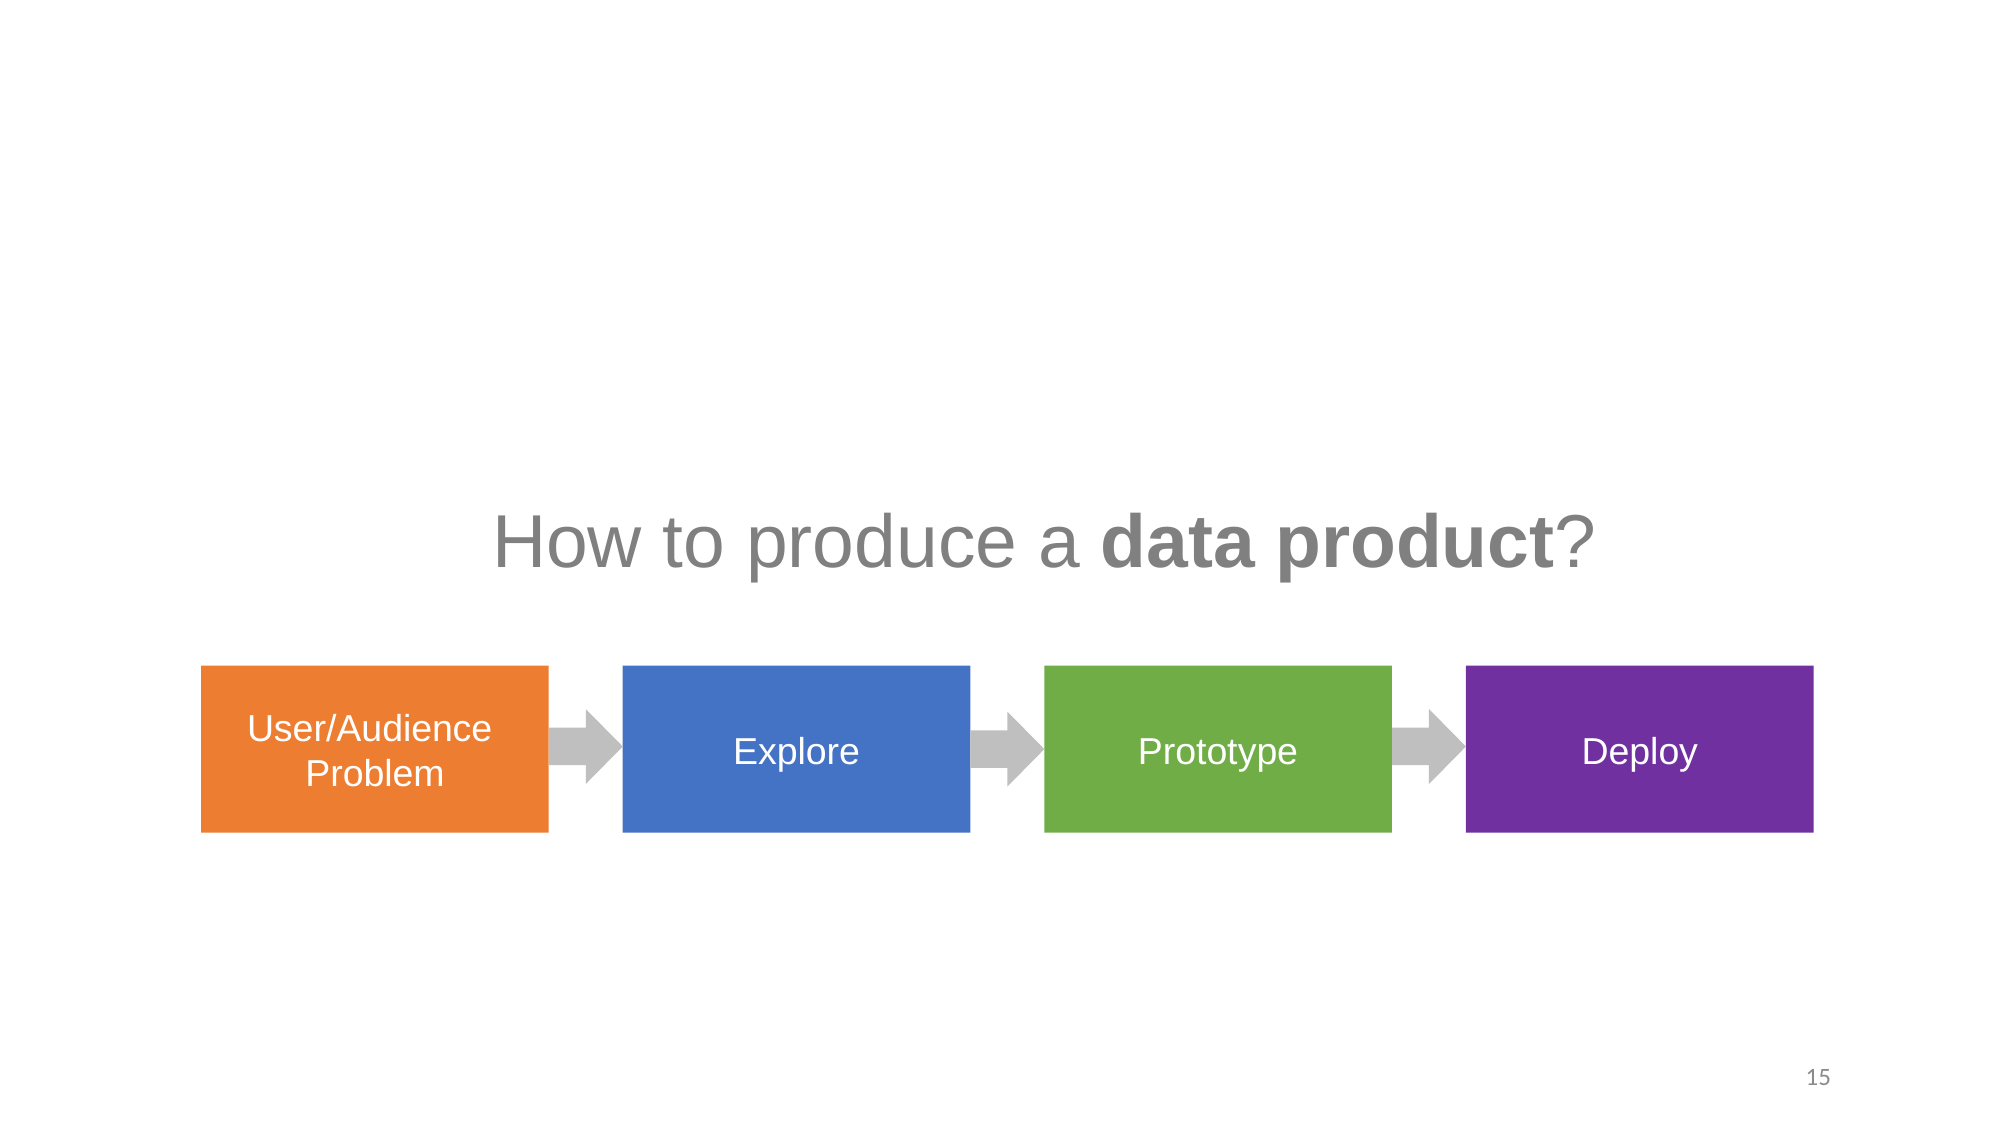

How to produce a data product?
User/Audience
Problem
Explore
Prototype
Deploy

15